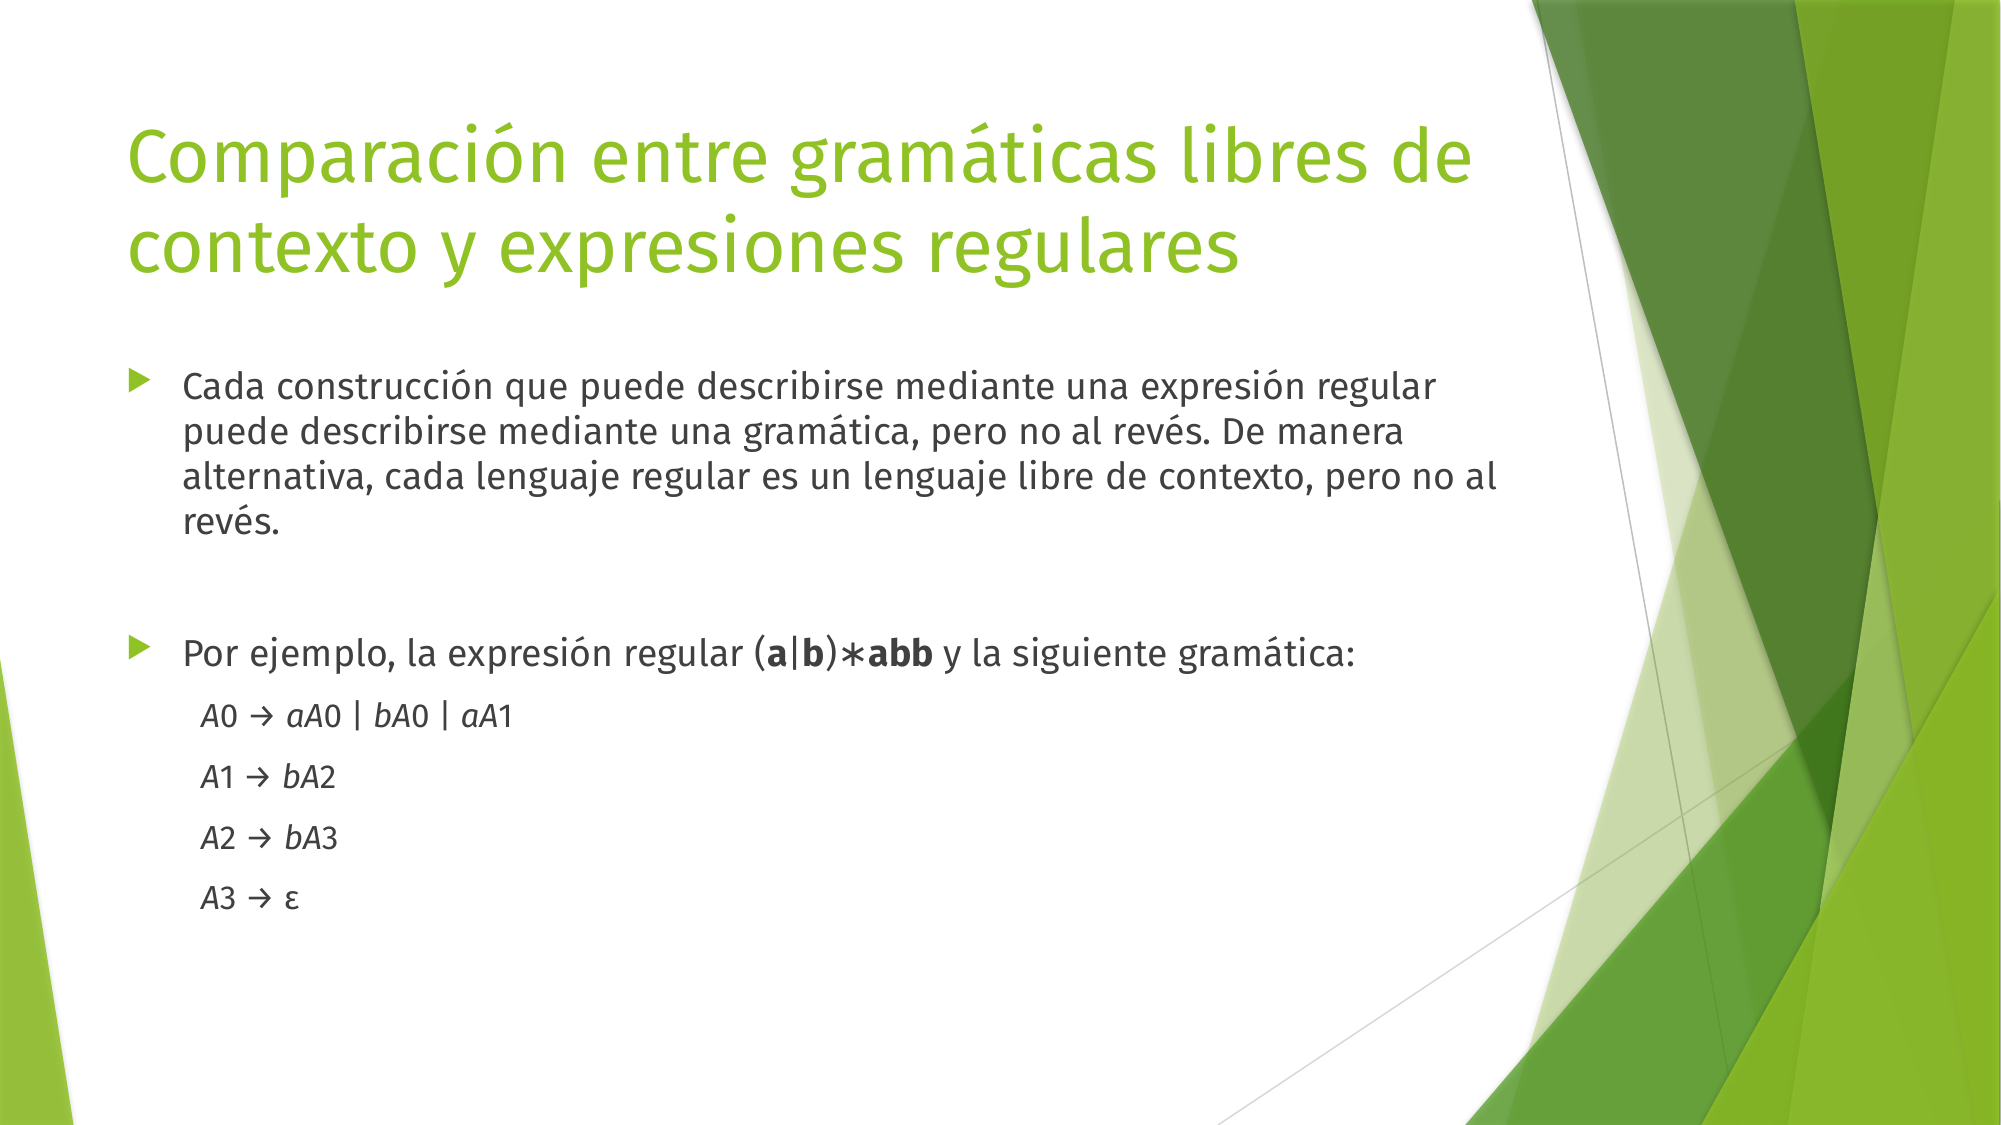

# Comparación entre gramáticas libres de contexto y expresiones regulares
Cada construcción que puede describirse mediante una expresión regular puede describirse mediante una gramática, pero no al revés. De manera alternativa, cada lenguaje regular es un lenguaje libre de contexto, pero no al revés.

Por ejemplo, la expresión regular (a|b)∗abb y la siguiente gramática:
A0 → aA0 | bA0 | aA1
A1 → bA2
A2 → bA3
A3 → ε